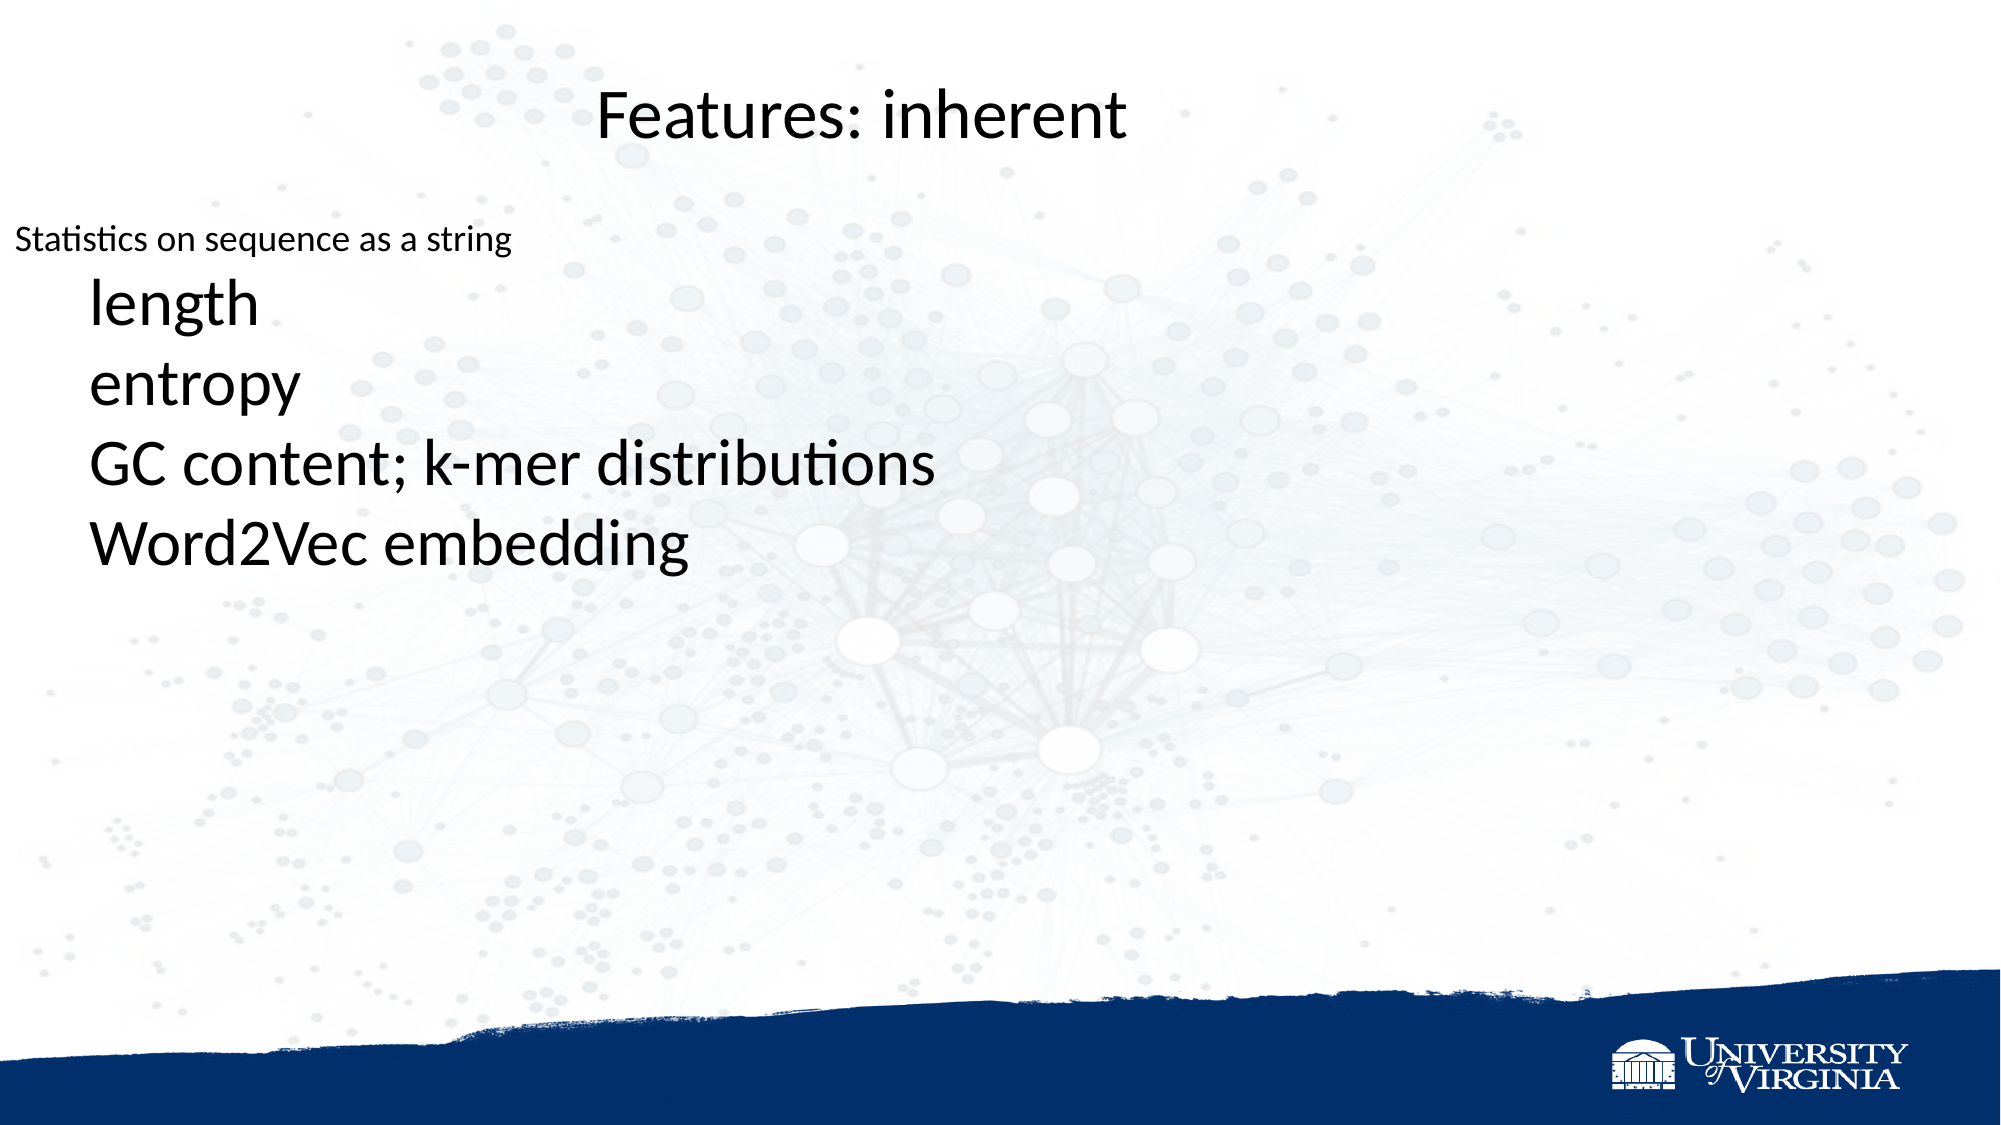

Features: inherent
Statistics on sequence as a string
length
entropy
GC content; k-mer distributions
Word2Vec embedding